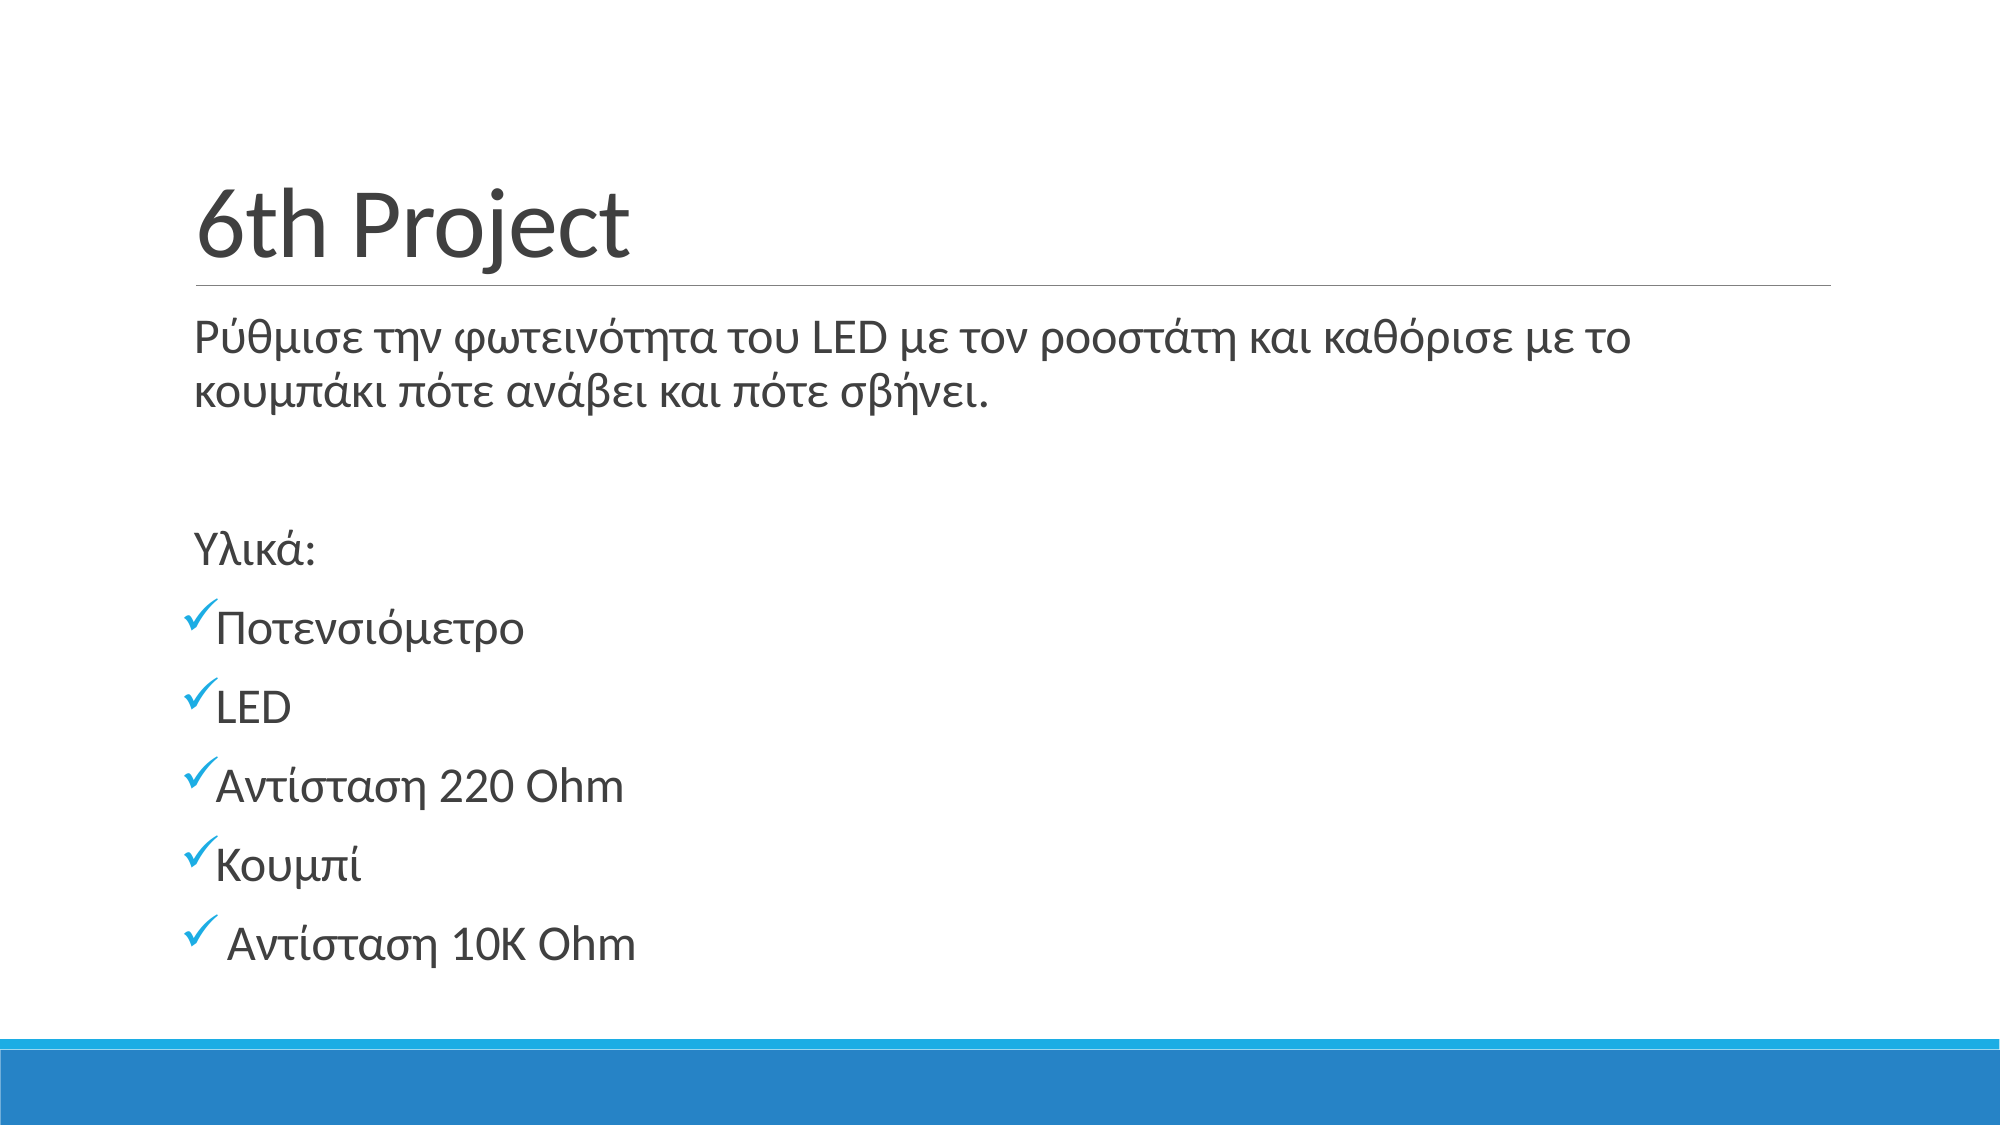

# 6th Project
Ρύθμισε την φωτεινότητα του LED με τον ροοστάτη και καθόρισε με το κουμπάκι πότε ανάβει και πότε σβήνει.

Υλικά:
Ποτενσιόμετρο
LED
Αντίσταση 220 Ohm
Κουμπί
 Αντίσταση 10Κ Ohm